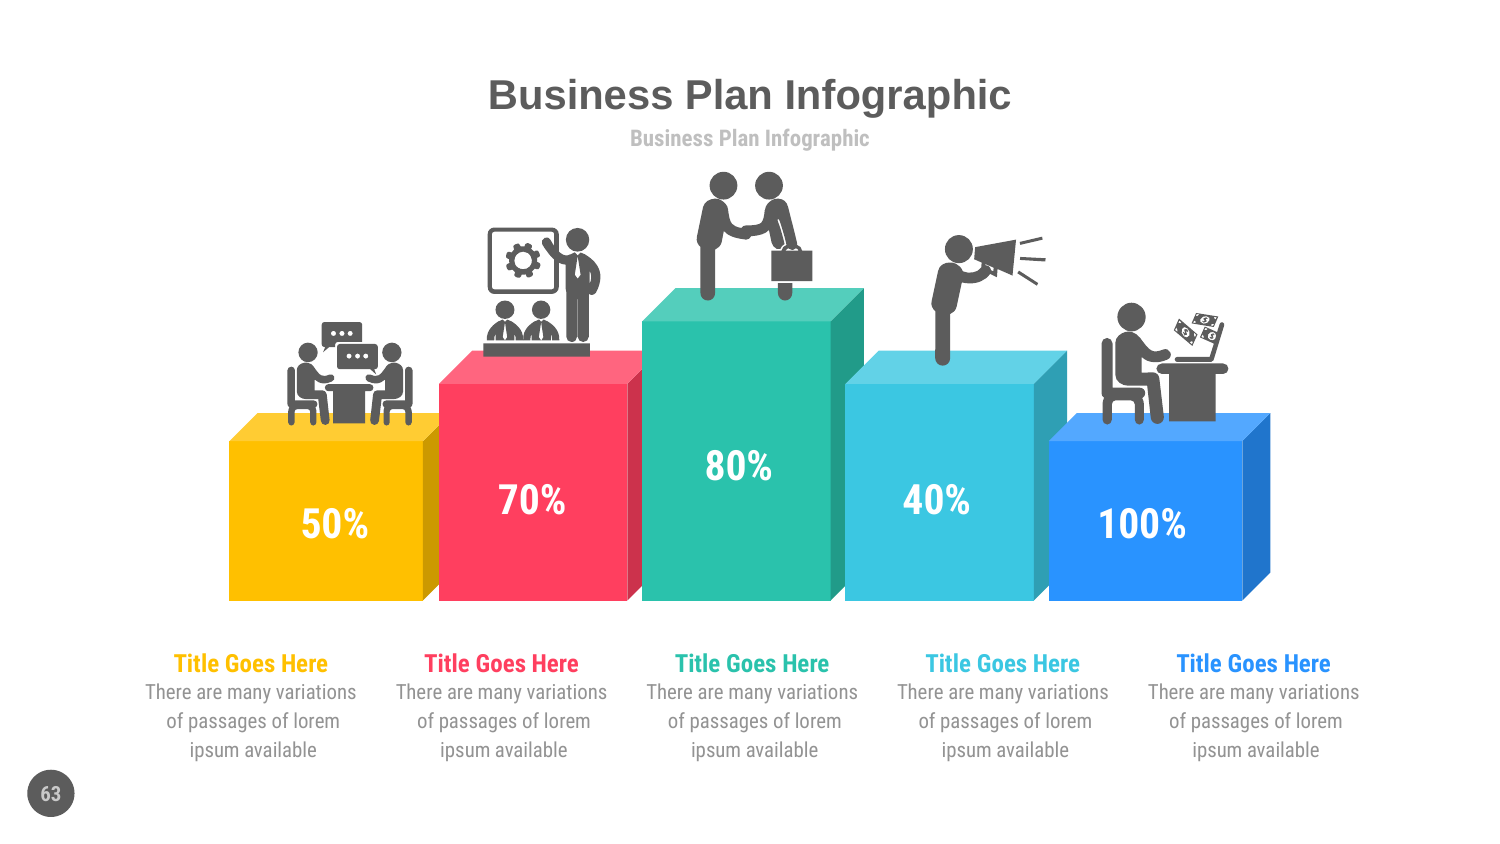

# Business Plan Infographic
Business Plan Infographic

80%
70%
40%
50%
100%
Title Goes Here
There are many variations
 of passages of lorem
 ipsum available
Title Goes Here
There are many variations
 of passages of lorem
 ipsum available
Title Goes Here
There are many variations
 of passages of lorem
 ipsum available
Title Goes Here
There are many variations
 of passages of lorem
 ipsum available
Title Goes Here
There are many variations
 of passages of lorem
 ipsum available
63